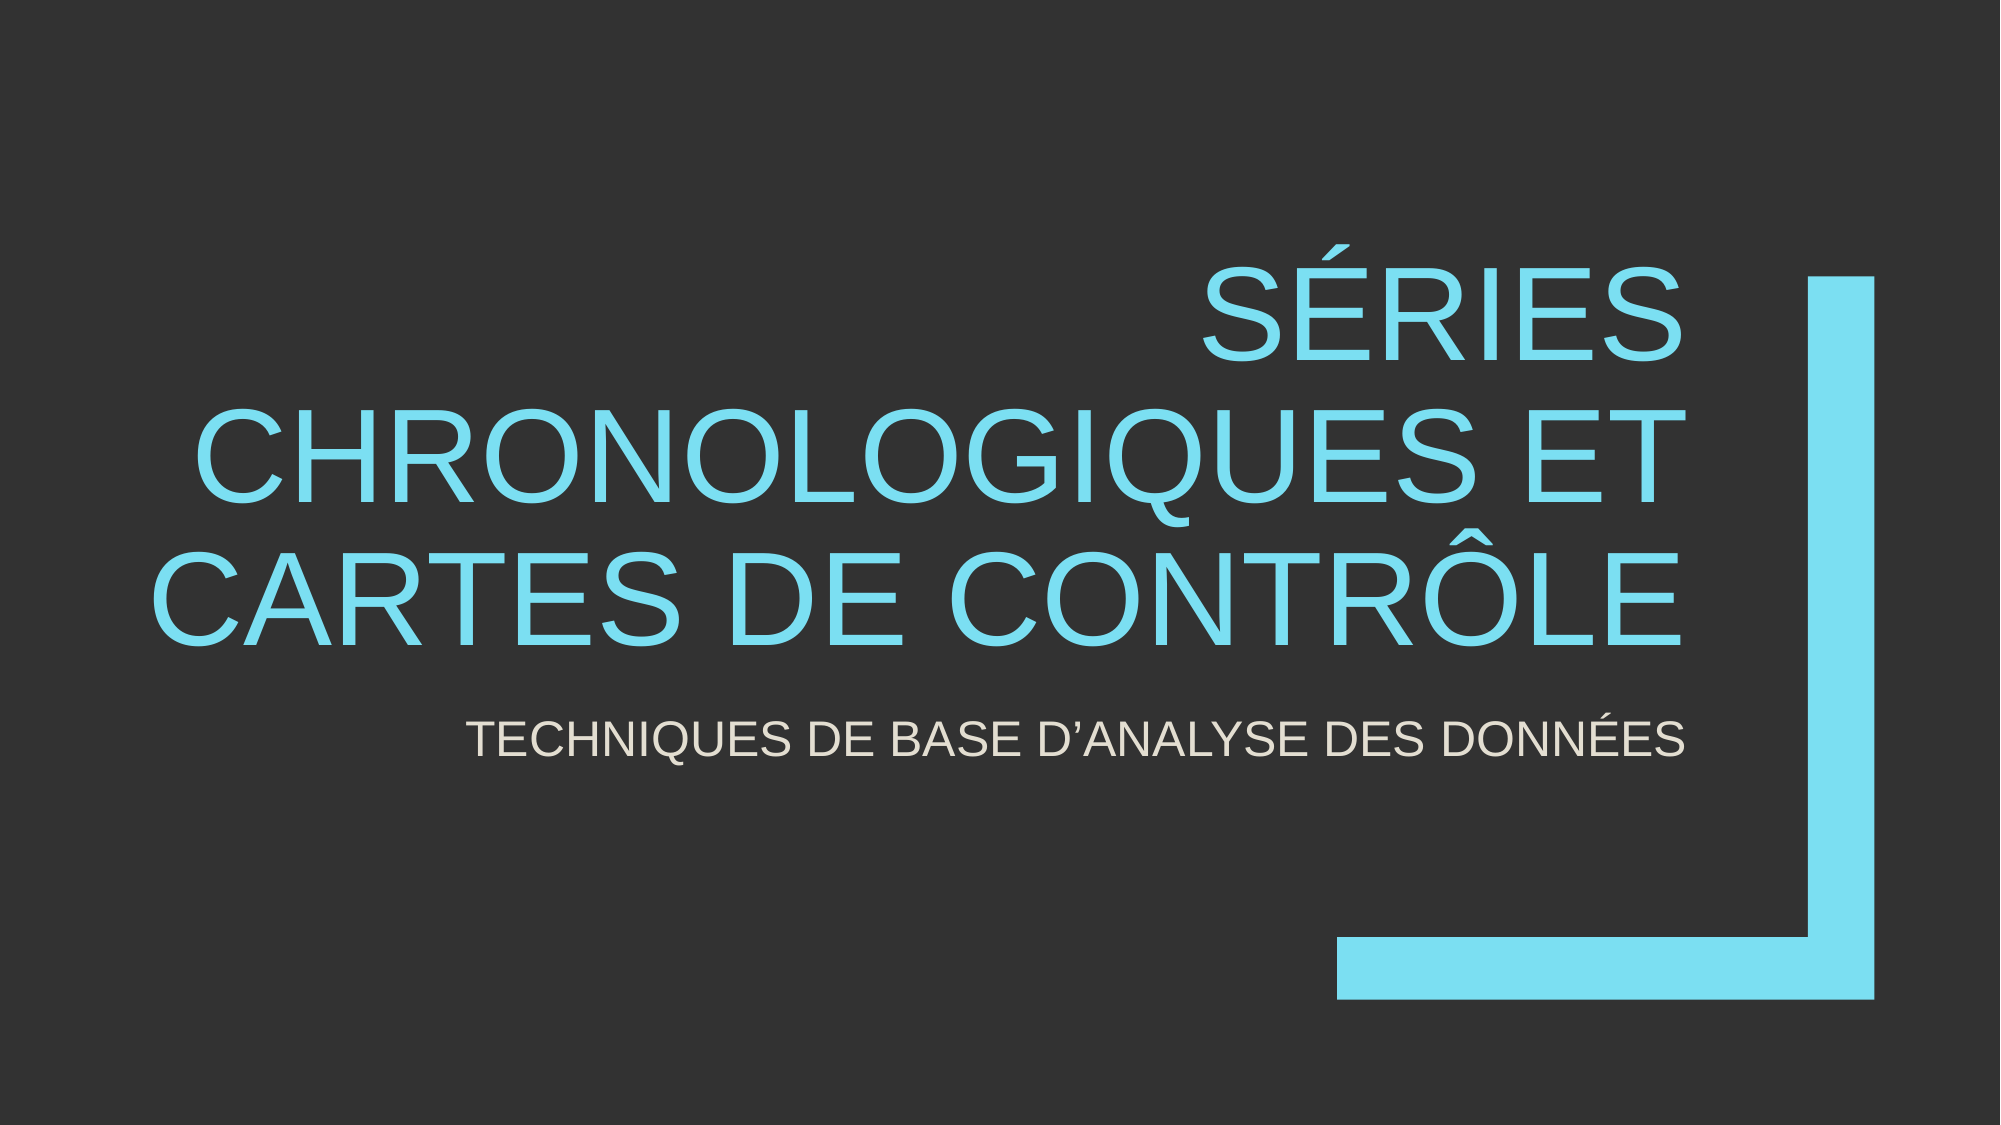

# SÉRIES CHRONOLOGIQUES ET CARTES DE CONTRÔLE
TECHNIQUES DE BASE D’ANALYSE DES DONNÉES